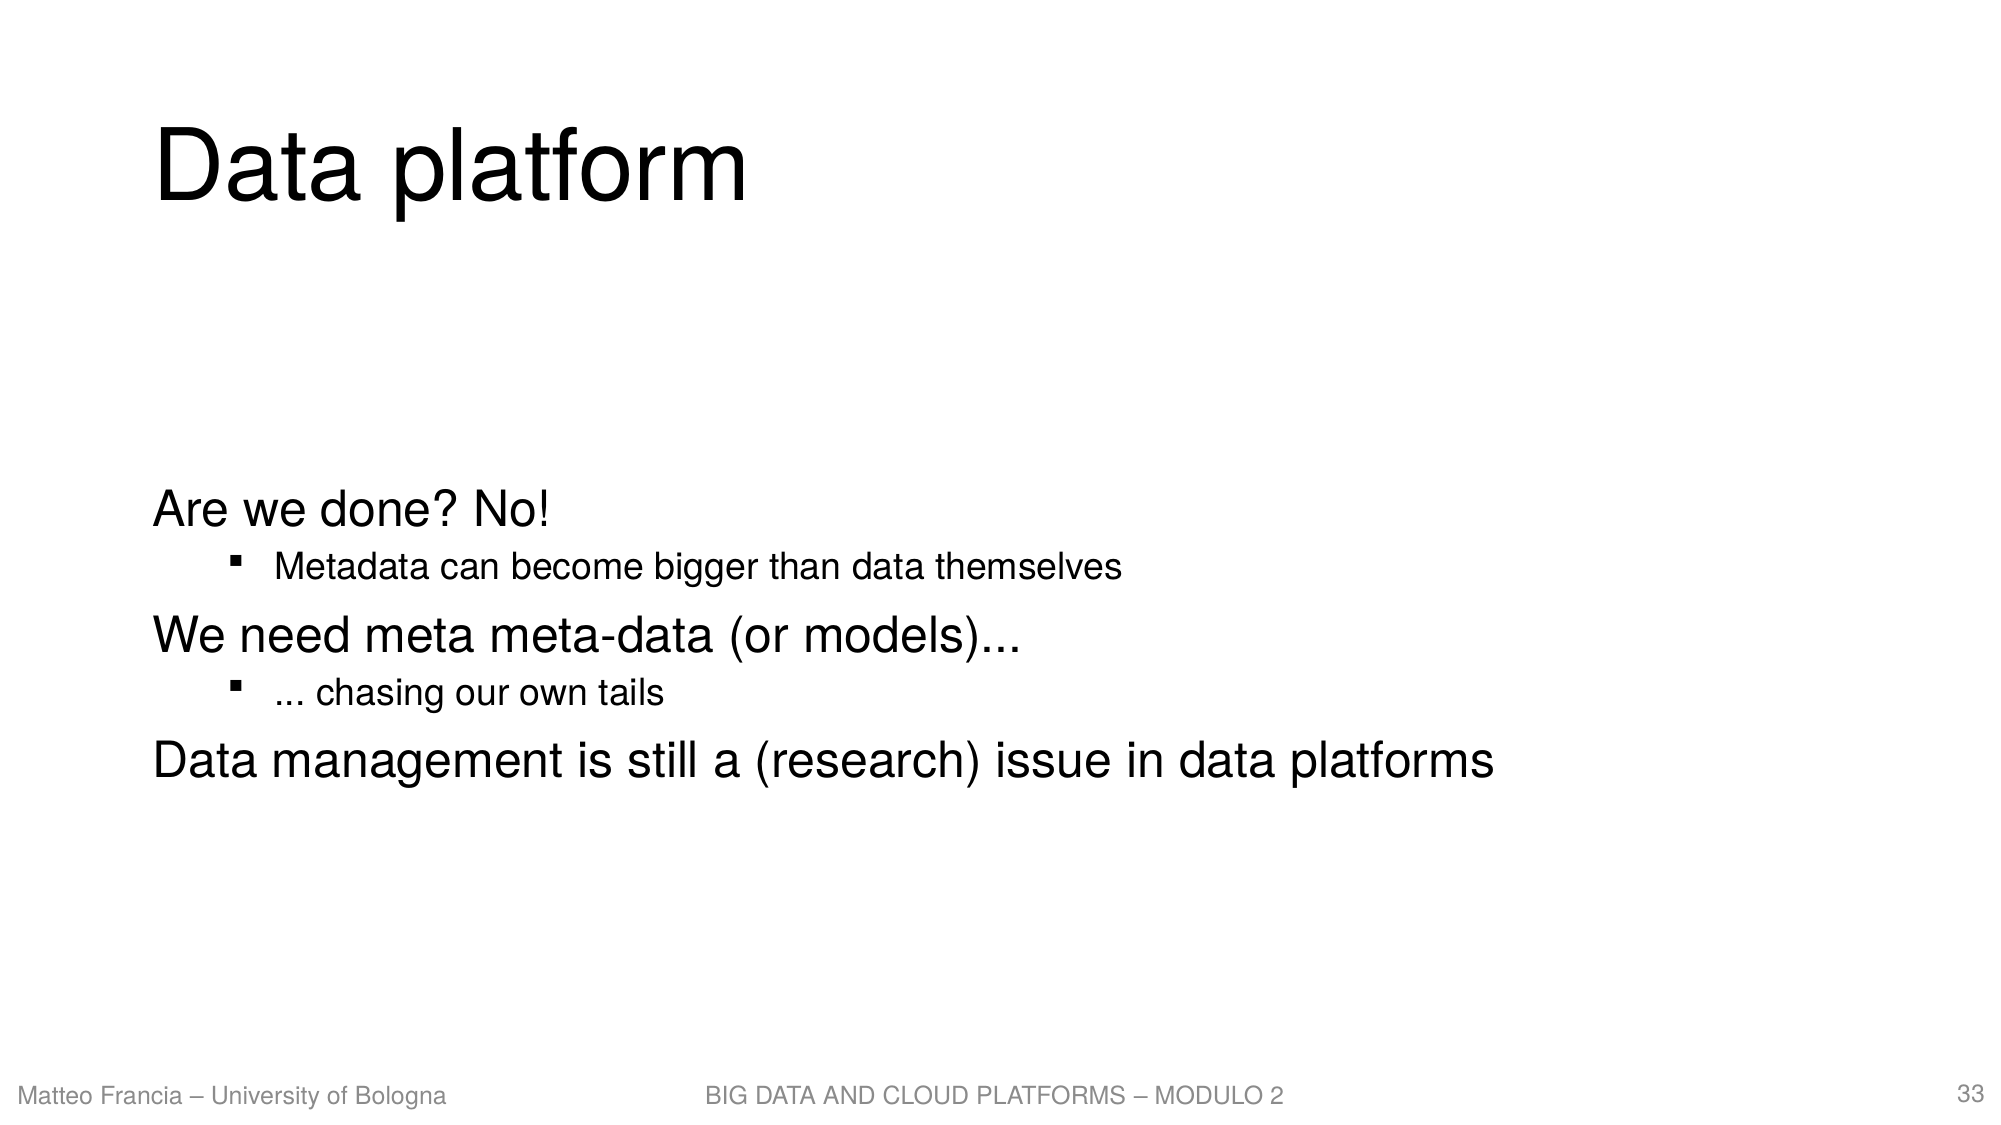

# Data platform
Are we done? No!
Metadata can become bigger than data themselves
We need meta meta-data (or models)...
... chasing our own tails
Data management is still a (research) issue in data platforms
33
Matteo Francia – University of Bologna